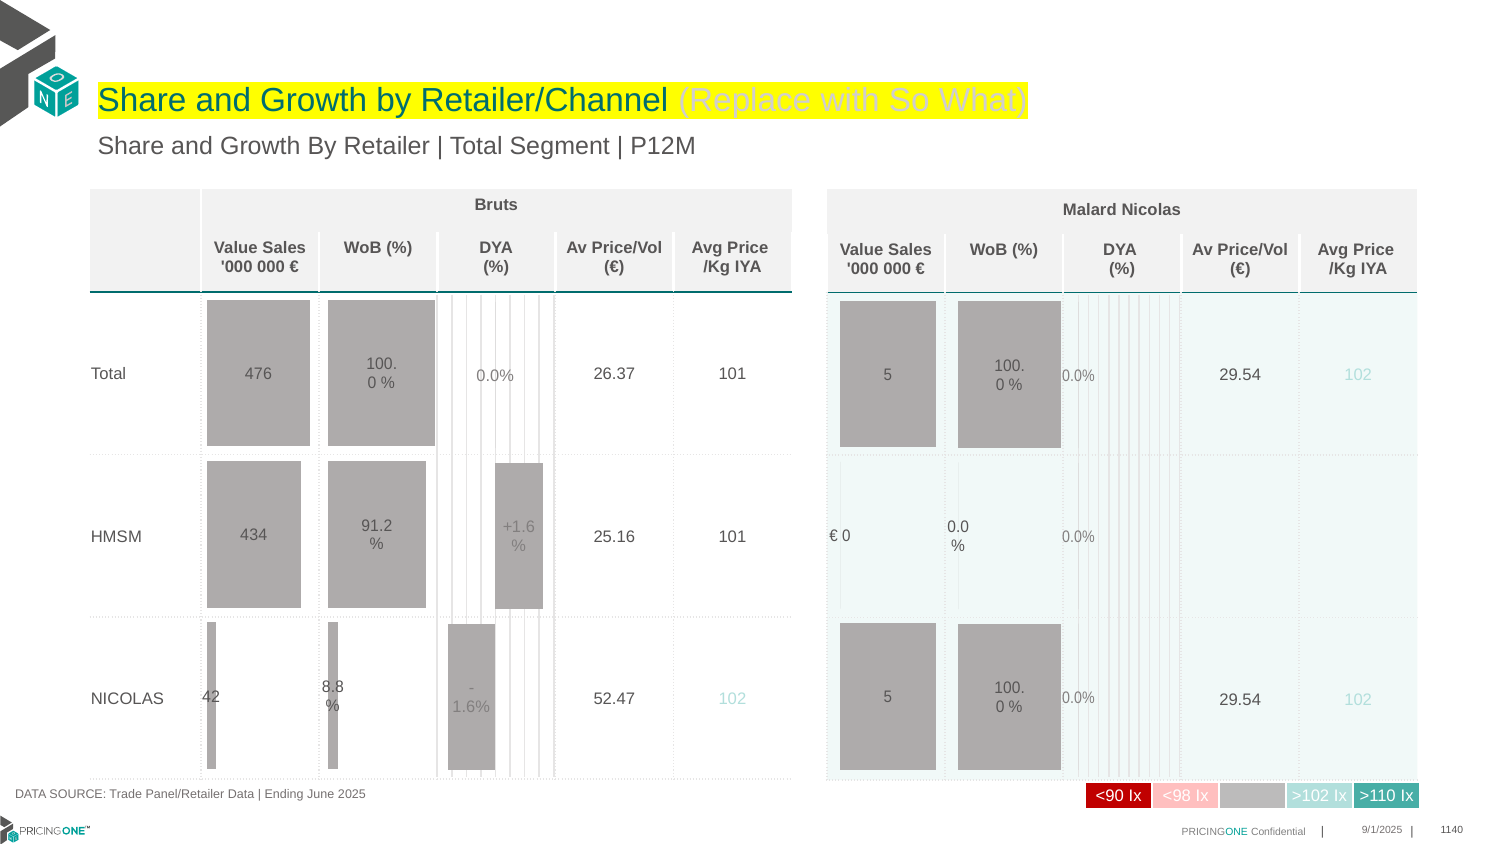

# Share and Growth by Retailer/Channel (Replace with So What)
Share and Growth By Retailer | Total Segment | P12M
|  | Bruts | Total Category |  |  |  |
| --- | --- | --- | --- | --- | --- |
|  | Value Sales '000 000 € | WoB (%) | DYA (%) | Av Price/Vol (€) | Avg Price /Kg IYA |
| Total |  |  |  | 26.37 | 101 |
| HMSM |  |  |  | 25.16 | 101 |
| NICOLAS |  |  |  | 52.47 | 102 |
| Malard Nicolas | Client |  |  |  |
| --- | --- | --- | --- | --- |
| Value Sales '000 000 € | WoB (%) | DYA (%) | Av Price/Vol (€) | Avg Price /Kg IYA |
|  |  |  | 29.54 | 102 |
|  |  |  |  |  |
|  |  |  | 29.54 | 102 |

### Chart

| Category | Value Sales |
|---|---|
| Grand Total | 475566087.0 |
| HMSM | 433602077.0 |
| NICOLAS | 41964010.0 |

### Chart

| Category | Trade WoB % |
|---|---|
| Grand Total | 1.0 |
| HMSM | 0.9118 |
| NICOLAS | 0.0882 |

### Chart

| Category | Value Sales |
|---|---|
| Grand Total | 4648693.0 |
| HMSM | 0.0 |
| NICOLAS | 4648693.0 |

### Chart

| Category | Trade WoB % |
|---|---|
| Grand Total | 1.0 |
| HMSM | 0.0 |
| NICOLAS | 1.0 |

### Chart

| Category | Trade WoB % DYA |
|---|---|
| Grand Total | 0.0 |
| HMSM | 0.016200000000000103 |
| NICOLAS | -0.016200000000000006 |

### Chart

| Category | Trade WoB % DYA |
|---|---|
| Grand Total | 0.0 |
| HMSM | 0.0 |
| NICOLAS | 0.0 |
DATA SOURCE: Trade Panel/Retailer Data | Ending June 2025
| <90 Ix | <98 Ix |  | >102 Ix | >110 Ix |
| --- | --- | --- | --- | --- |

9/1/2025
1140